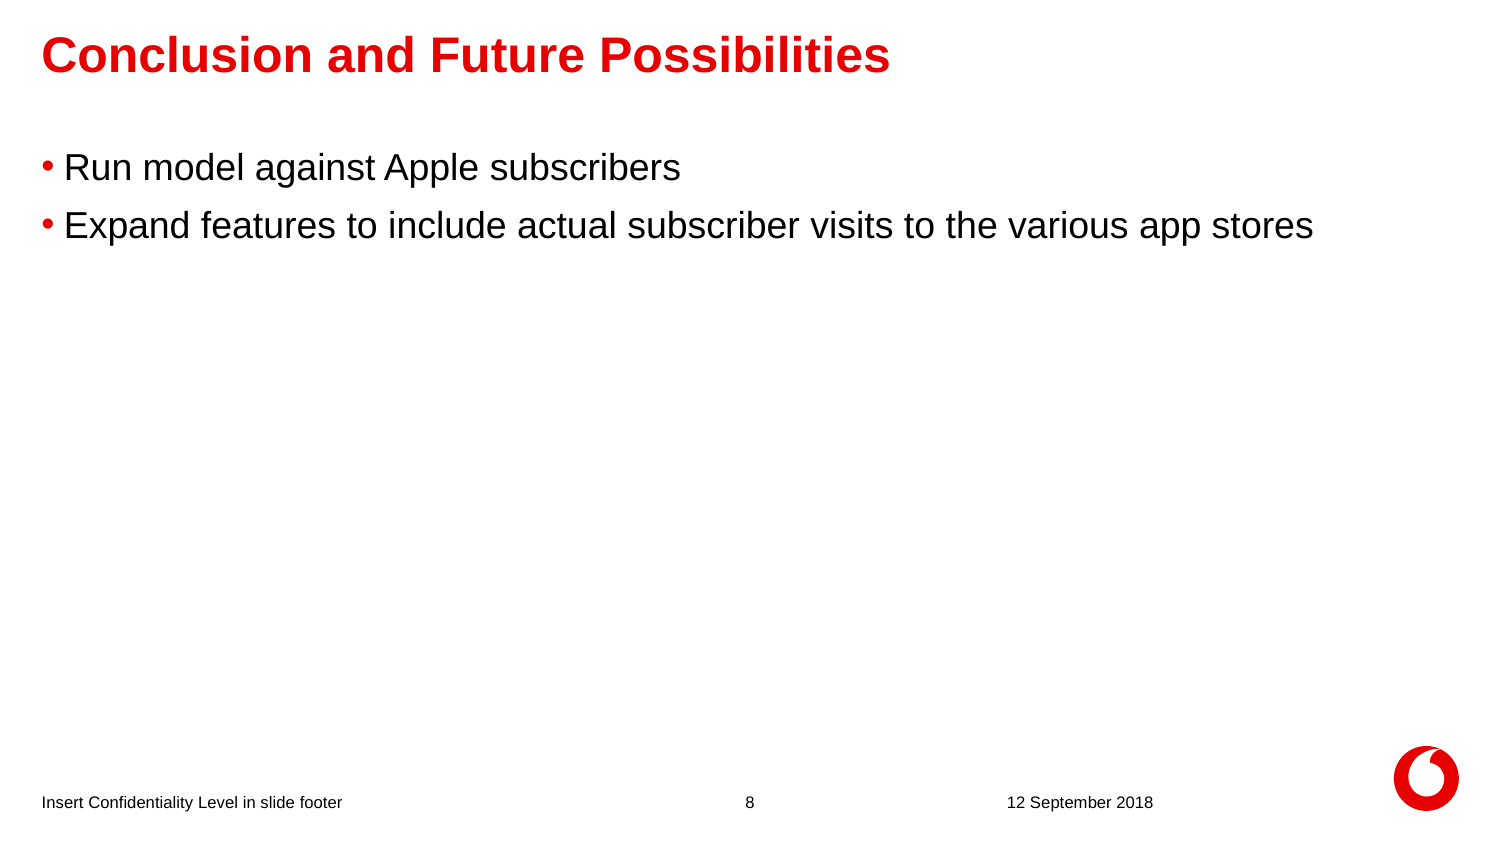

# Conclusion and Future Possibilities
Run model against Apple subscribers
Expand features to include actual subscriber visits to the various app stores

Insert Confidentiality Level in slide footer
12 September 2018
8